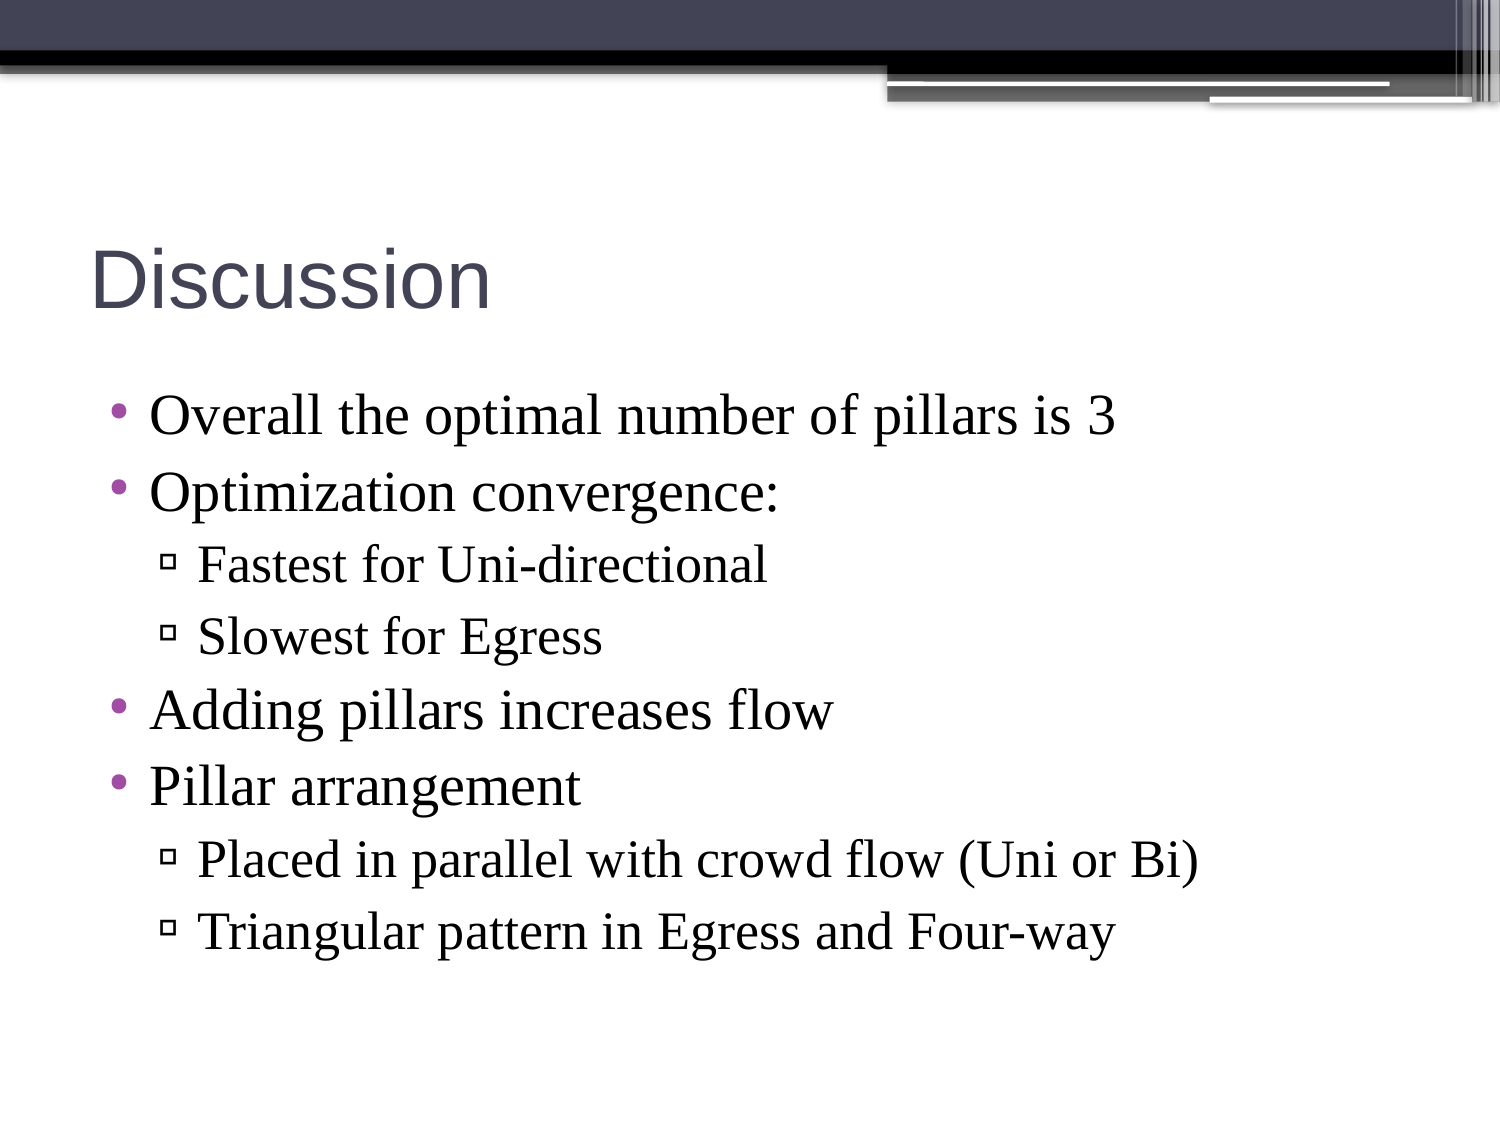

# Discussion
Overall the optimal number of pillars is 3
Optimization convergence:
Fastest for Uni-directional
Slowest for Egress
Adding pillars increases flow
Pillar arrangement
Placed in parallel with crowd flow (Uni or Bi)
Triangular pattern in Egress and Four-way